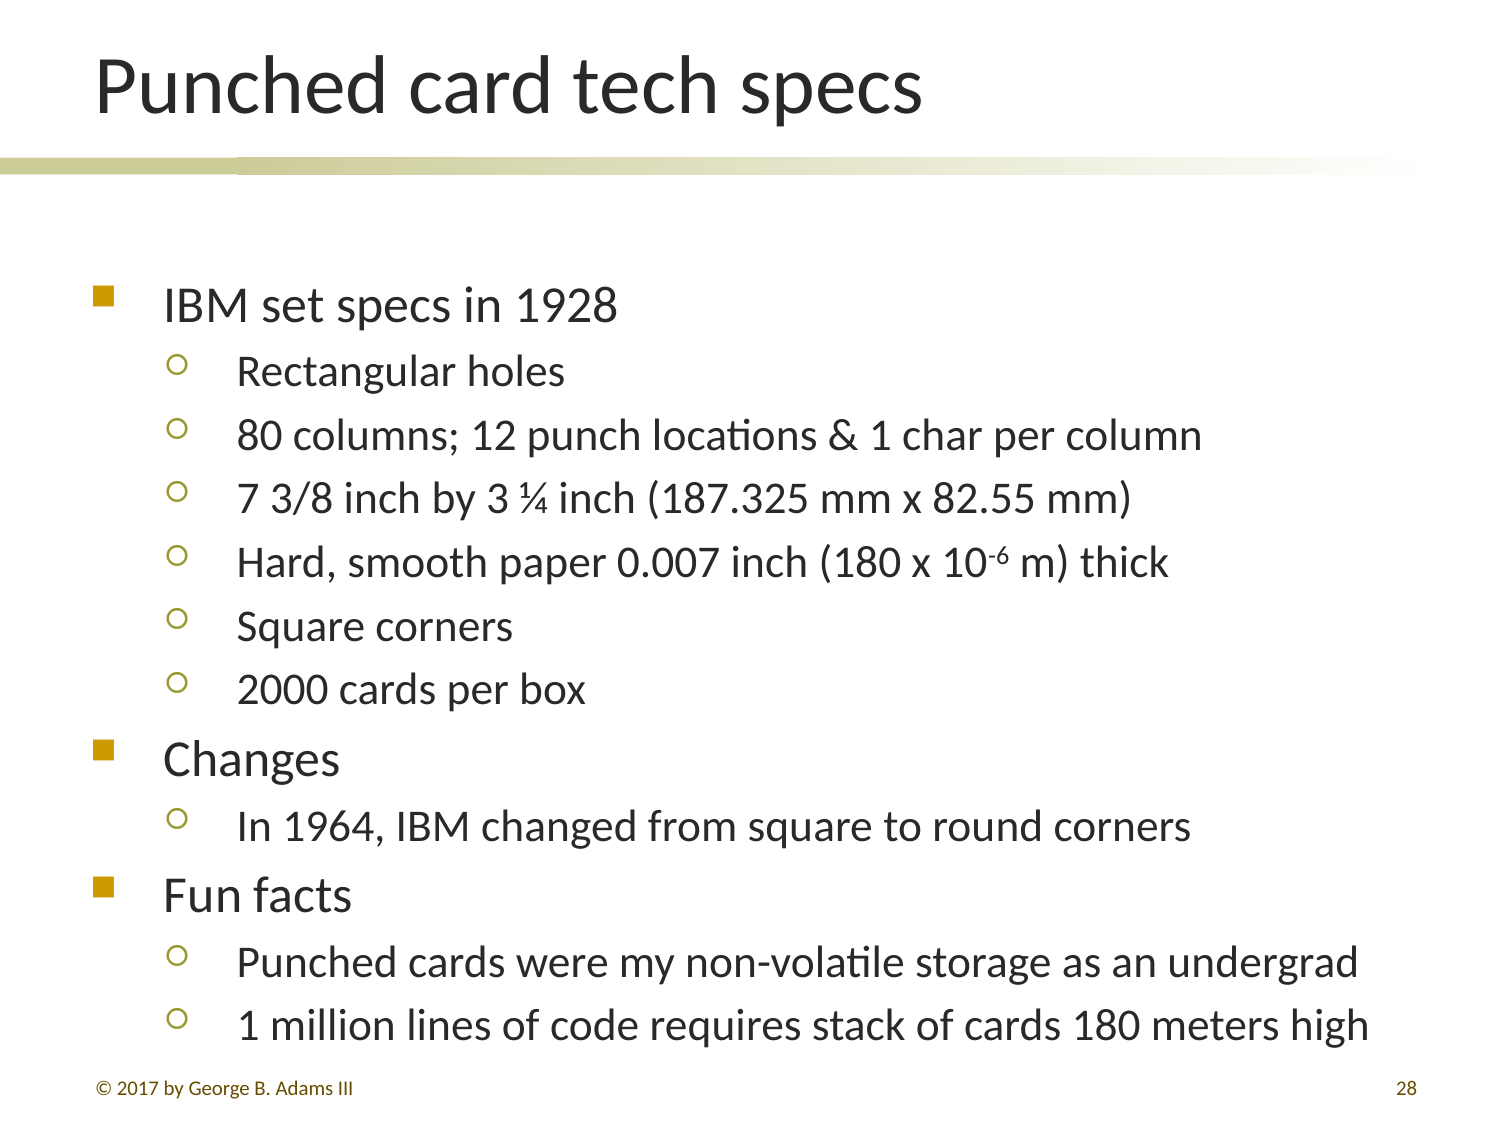

# Punched card tech specs
IBM set specs in 1928
Rectangular holes
80 columns; 12 punch locations & 1 char per column
7 3/8 inch by 3 ¼ inch (187.325 mm x 82.55 mm)
Hard, smooth paper 0.007 inch (180 x 10-6 m) thick
Square corners
2000 cards per box
Changes
In 1964, IBM changed from square to round corners
Fun facts
Punched cards were my non-volatile storage as an undergrad
1 million lines of code requires stack of cards 180 meters high
© 2017 by George B. Adams III
28